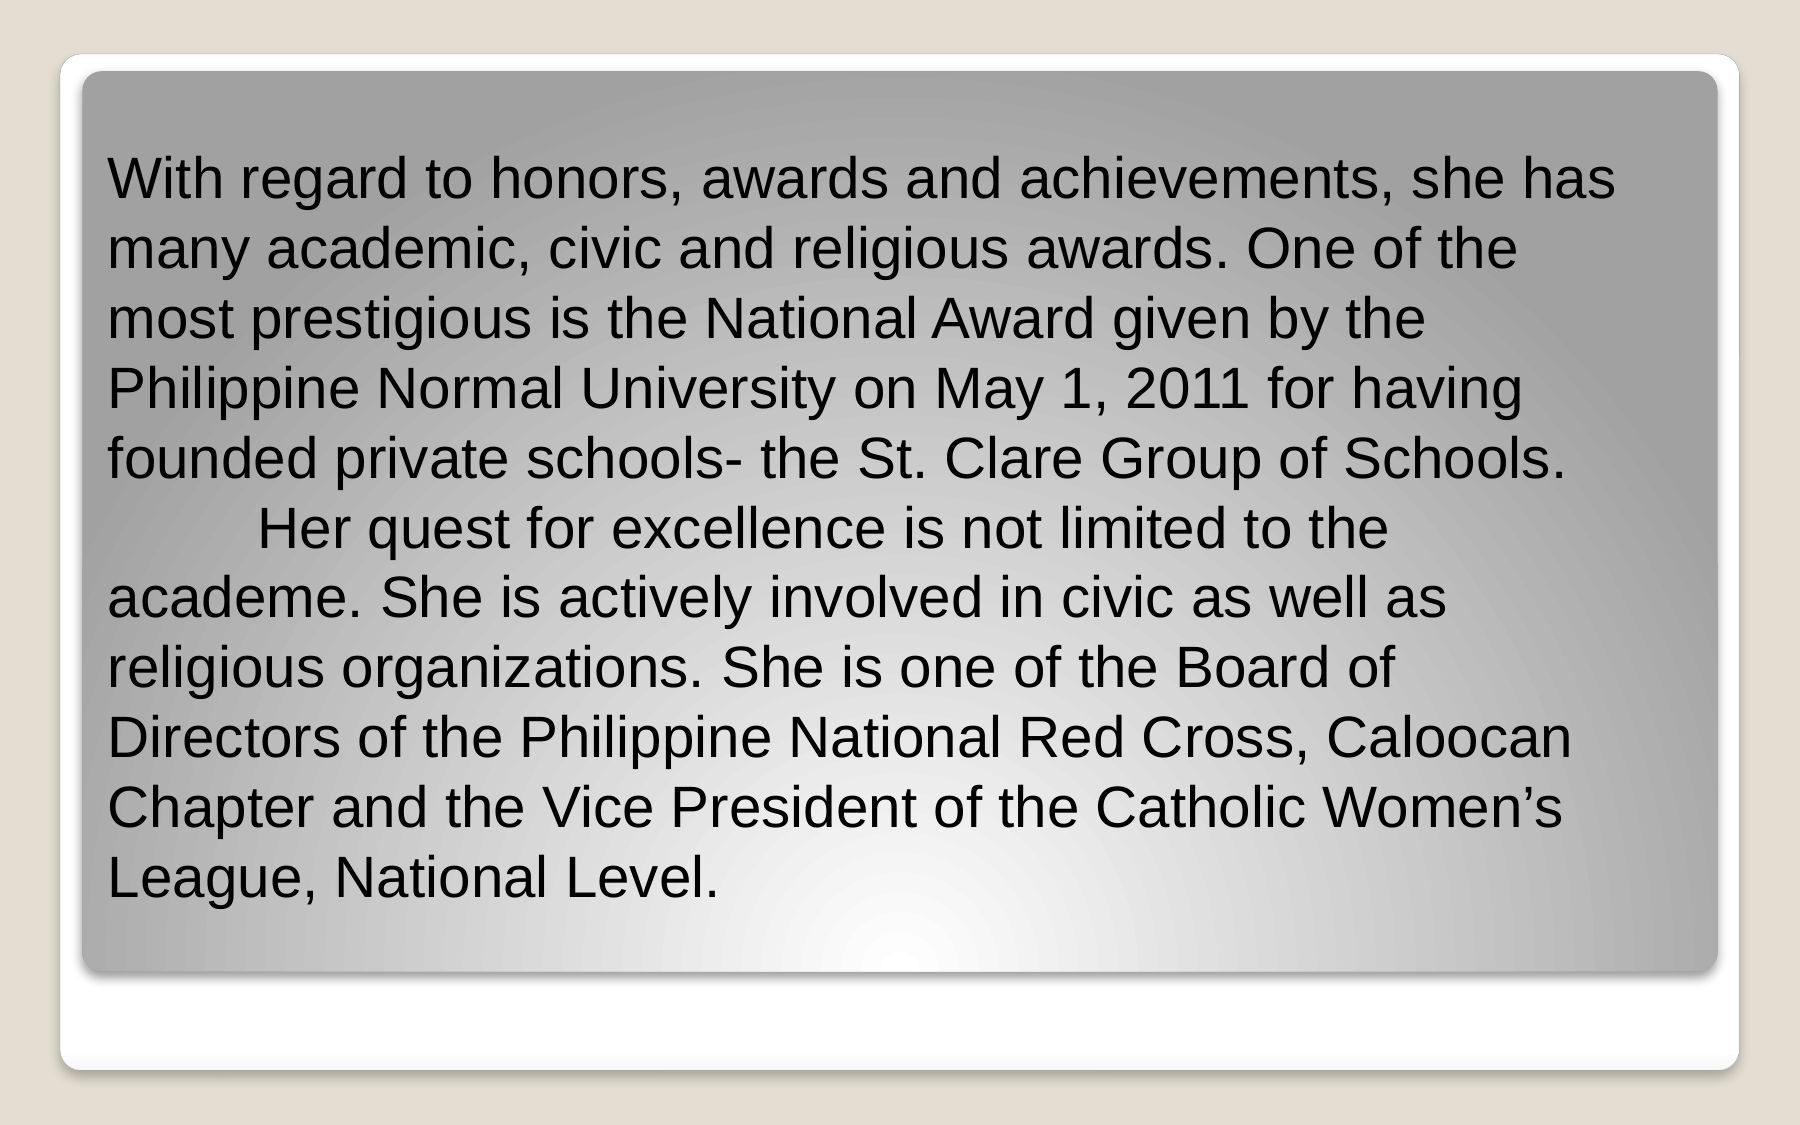

# With regard to honors, awards and achievements, she has many academic, civic and religious awards. One of the most prestigious is the National Award given by the Philippine Normal University on May 1, 2011 for having founded private schools- the St. Clare Group of Schools. Her quest for excellence is not limited to the academe. She is actively involved in civic as well as religious organizations. She is one of the Board of Directors of the Philippine National Red Cross, Caloocan Chapter and the Vice President of the Catholic Women’s League, National Level.